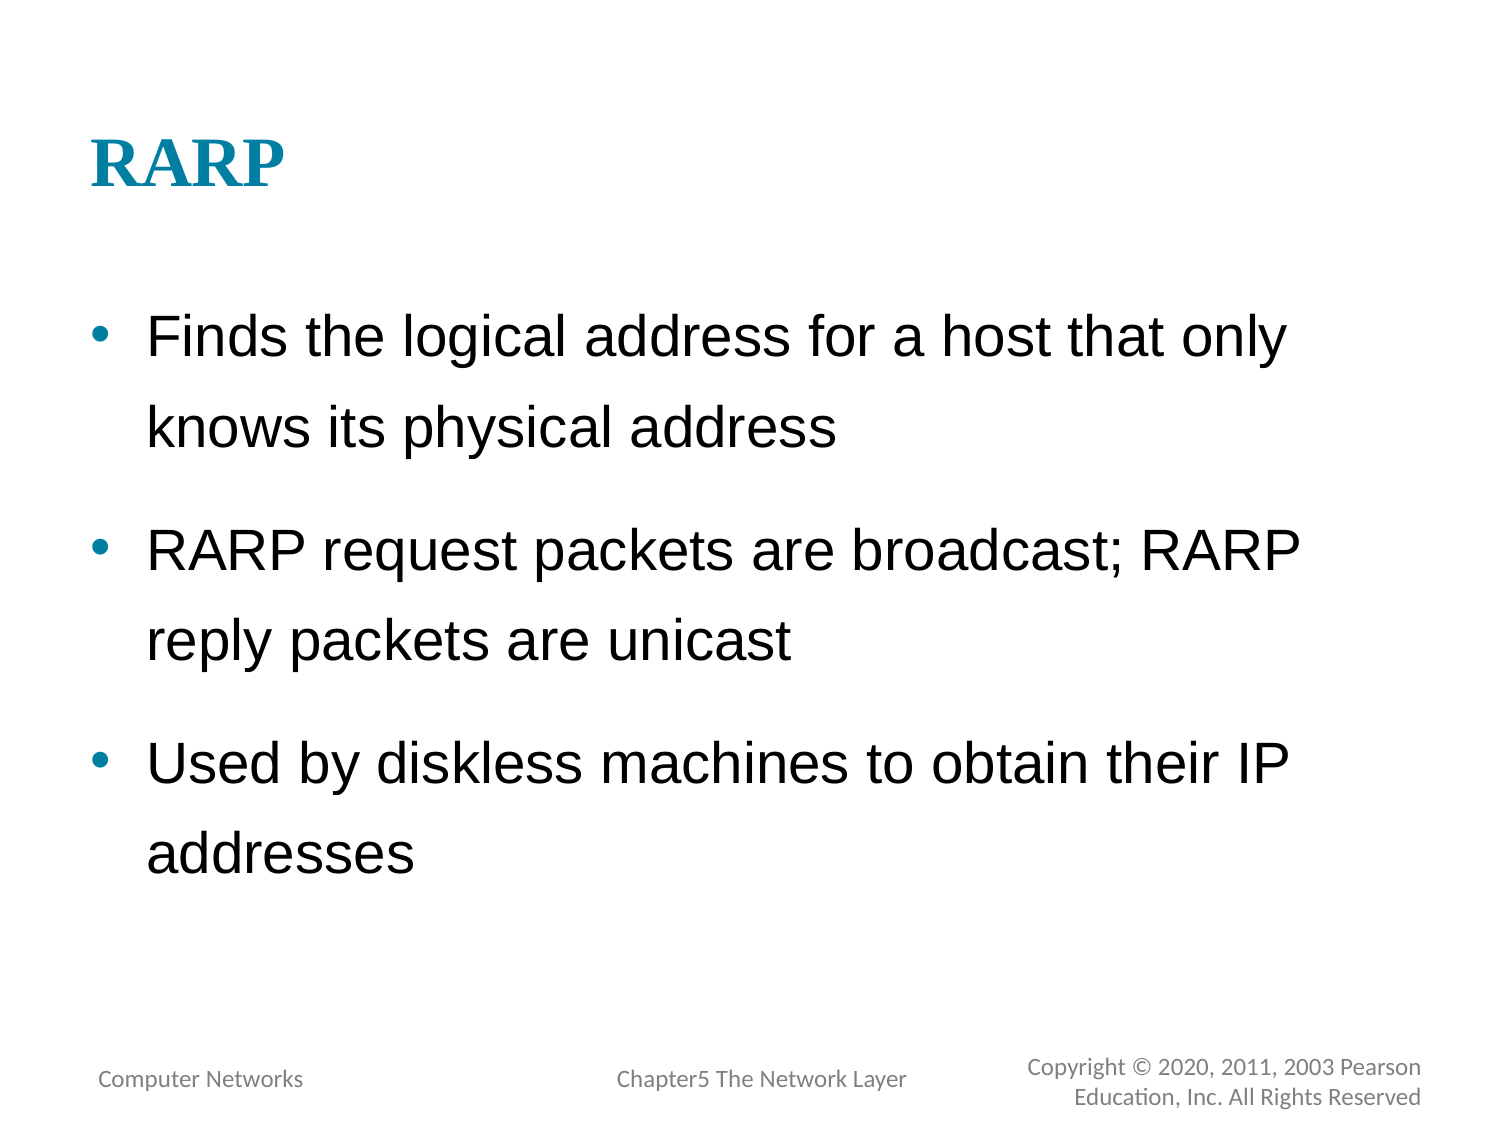

# RARP
Finds the logical address for a host that only knows its physical address
RARP request packets are broadcast; RARP reply packets are unicast
Used by diskless machines to obtain their IP addresses